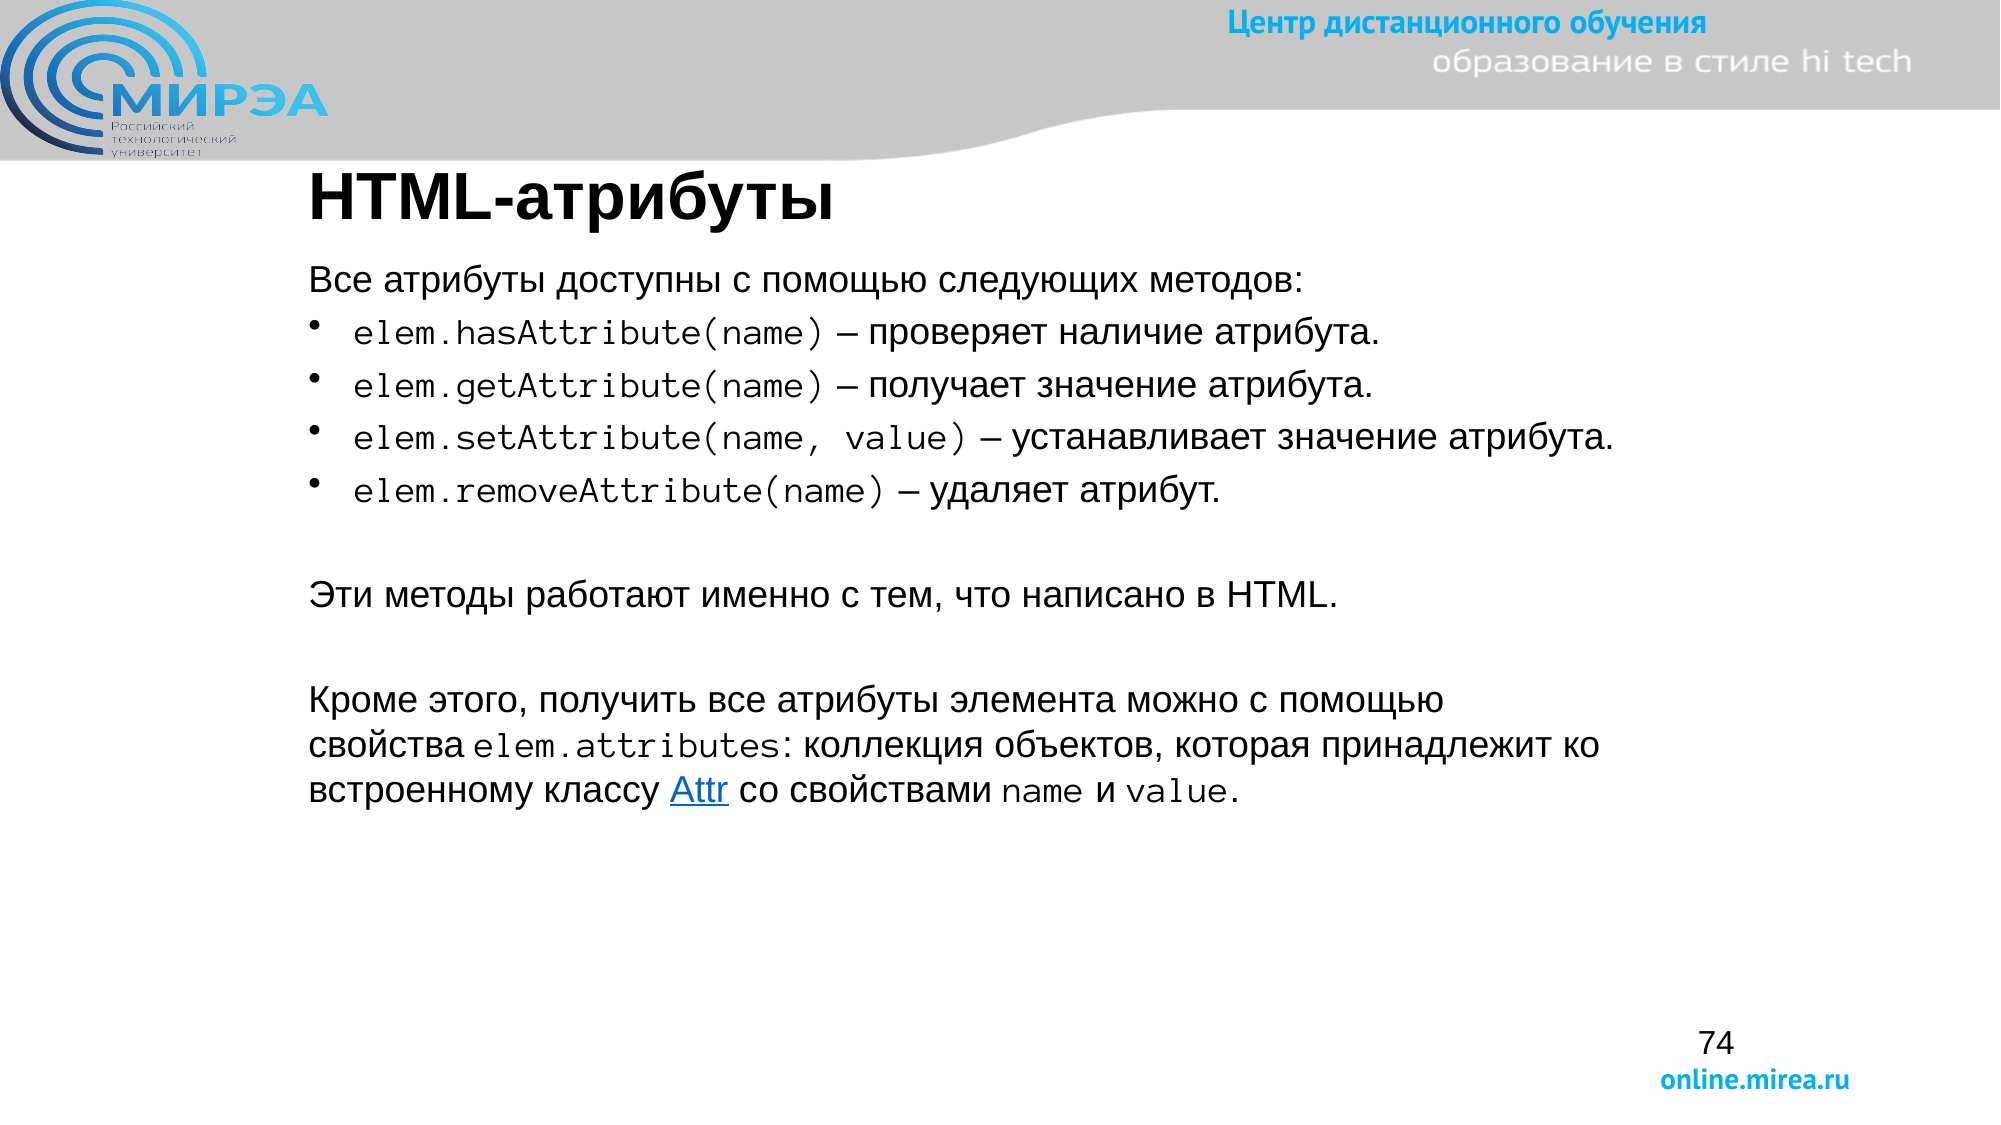

HTML-атрибуты
Все атрибуты доступны с помощью следующих методов:
elem.hasAttribute(name) – проверяет наличие атрибута.
elem.getAttribute(name) – получает значение атрибута.
elem.setAttribute(name, value) – устанавливает значение атрибута.
elem.removeAttribute(name) – удаляет атрибут.

Эти методы работают именно с тем, что написано в HTML.

Кроме этого, получить все атрибуты элемента можно с помощью свойства elem.attributes: коллекция объектов, которая принадлежит ко встроенному классу Attr со свойствами name и value.

74